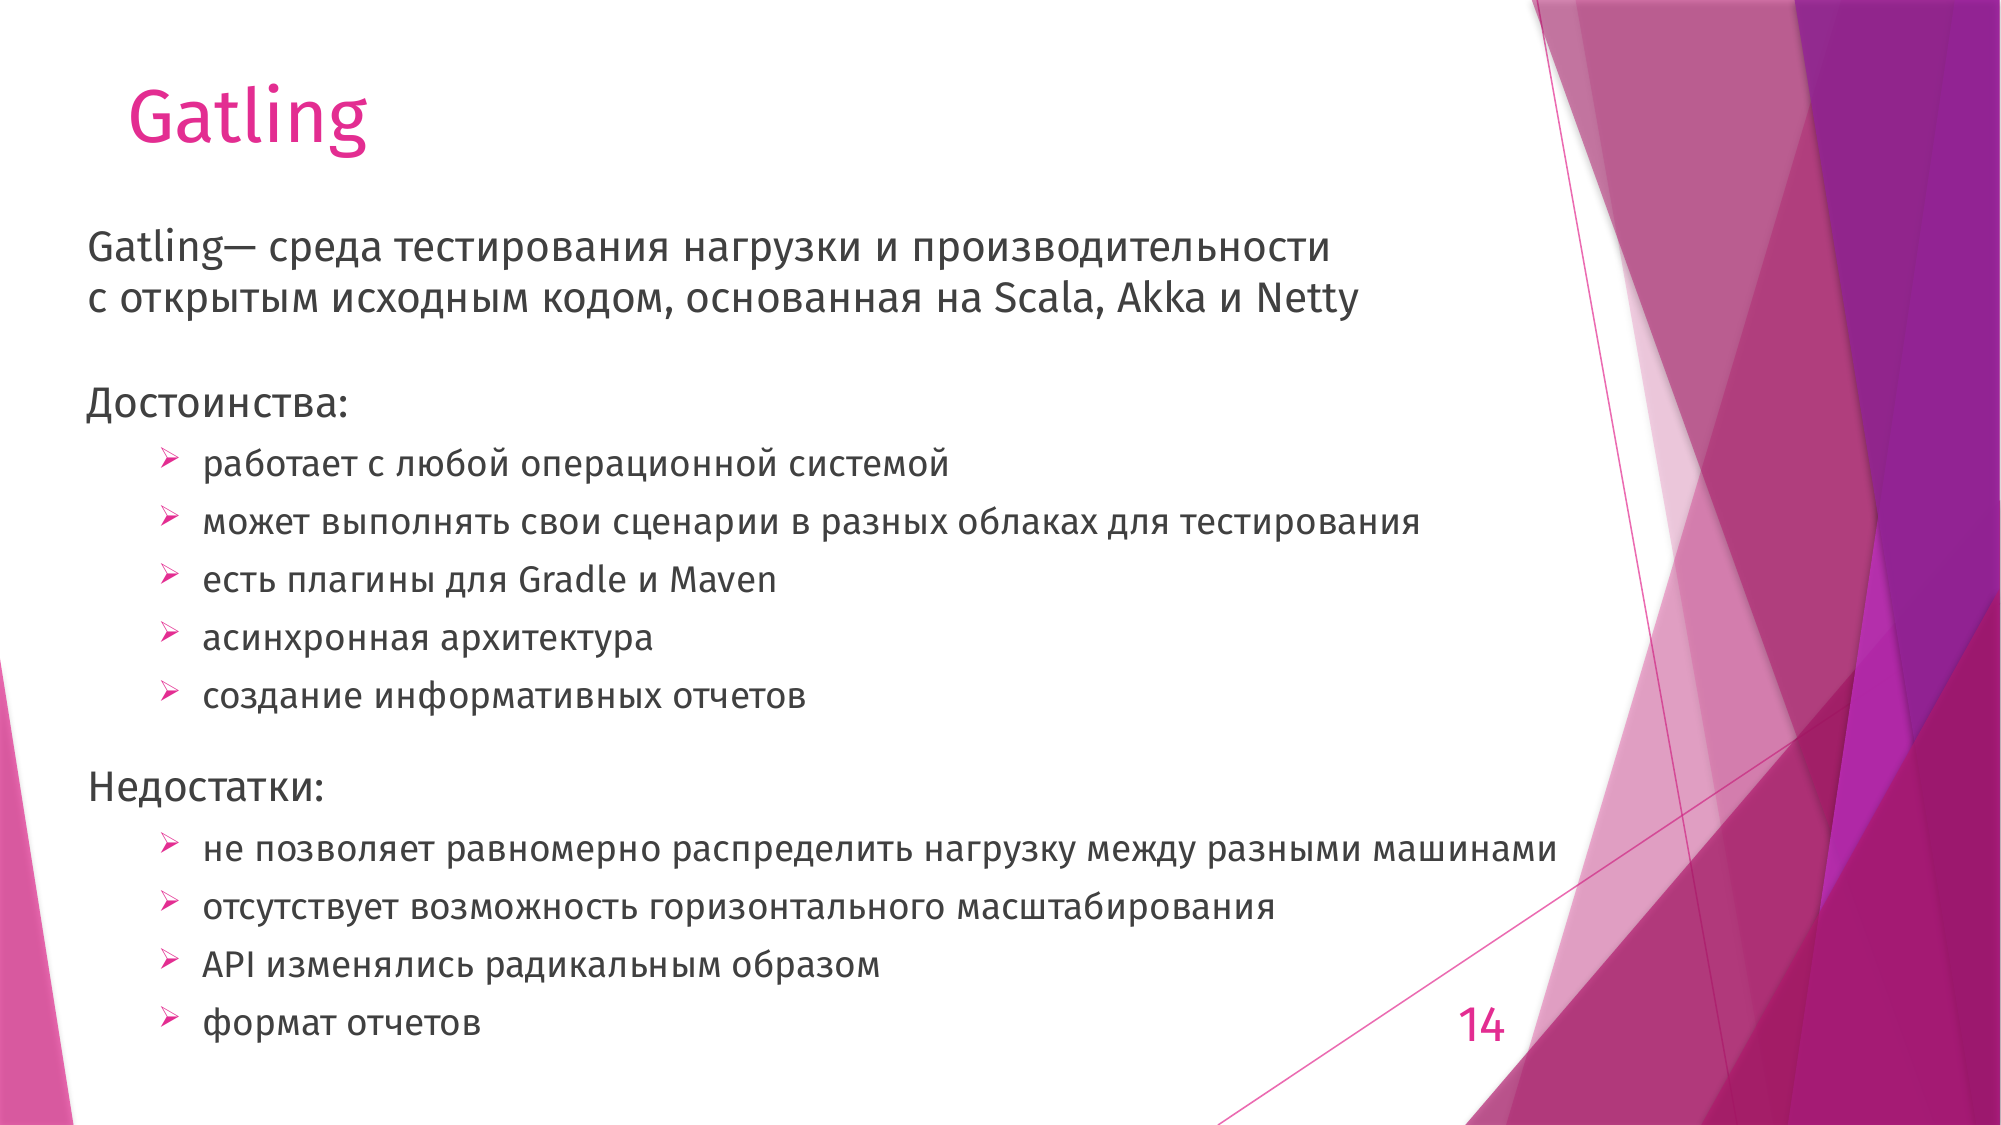

# Gatling
Gatling— среда тестирования нагрузки и производительности
с открытым исходным кодом, основанная на Scala, Akka и Netty

Достоинства:
работает с любой операционной системой
может выполнять свои сценарии в разных облаках для тестирования
есть плагины для Gradle и Maven
асинхронная архитектура
создание информативных отчетов

Недостатки:
не позволяет равномерно распределить нагрузку между разными машинами
отсутствует возможность горизонтального масштабирования
API изменялись радикальным образом
формат отчетов

14